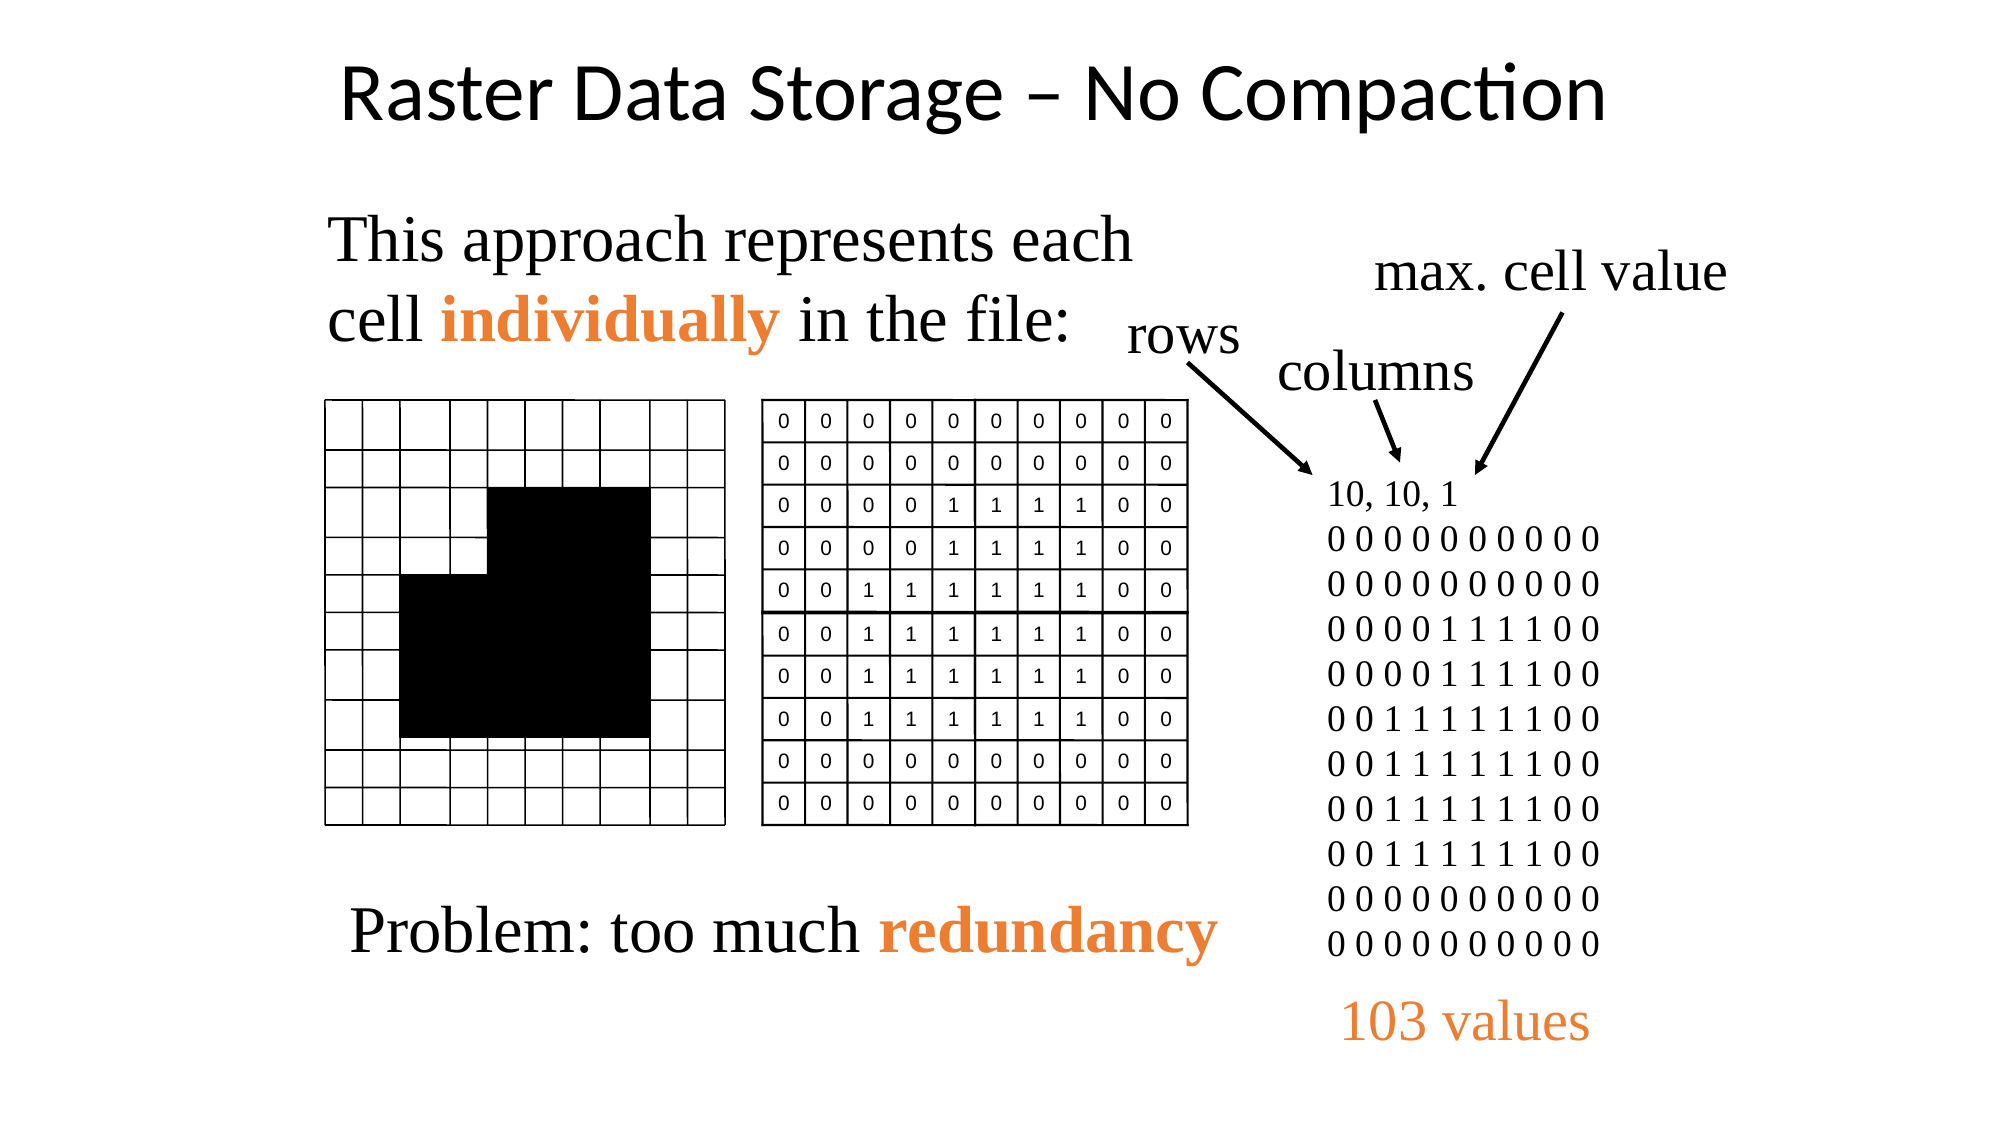

# Raster Data Storage – No Compaction
This approach represents each cell individually in the file:
max. cell value

rows

columns

0

0

0

0

0

0

0

0

0

0

0

0
0
0
0
0

0
0
0
0
0

0
0
0
1
1

1
1
0
0
0

0
0
0
1
1

1
1
0
0
0

0
1
1
1
1

1
1
0
0

0

0

1

1

1

1

1

1

0

0

0

0
1
1
1
1

1
1
0
0
0

0
1
1
1
1

1
1
0
0
0

0
0
0
0
0

0
0
0
0
0

0
0
0
0
0

0
0
0
0

10, 10, 1
0 0 0 0 0 0 0 0 0 0
0 0 0 0 0 0 0 0 0 0
0 0 0 0 1 1 1 1 0 0
0 0 0 0 1 1 1 1 0 0
0 0 1 1 1 1 1 1 0 0
0 0 1 1 1 1 1 1 0 0
0 0 1 1 1 1 1 1 0 0
0 0 1 1 1 1 1 1 0 0
0 0 0 0 0 0 0 0 0 0
0 0 0 0 0 0 0 0 0 0
Problem: too much redundancy
103 values